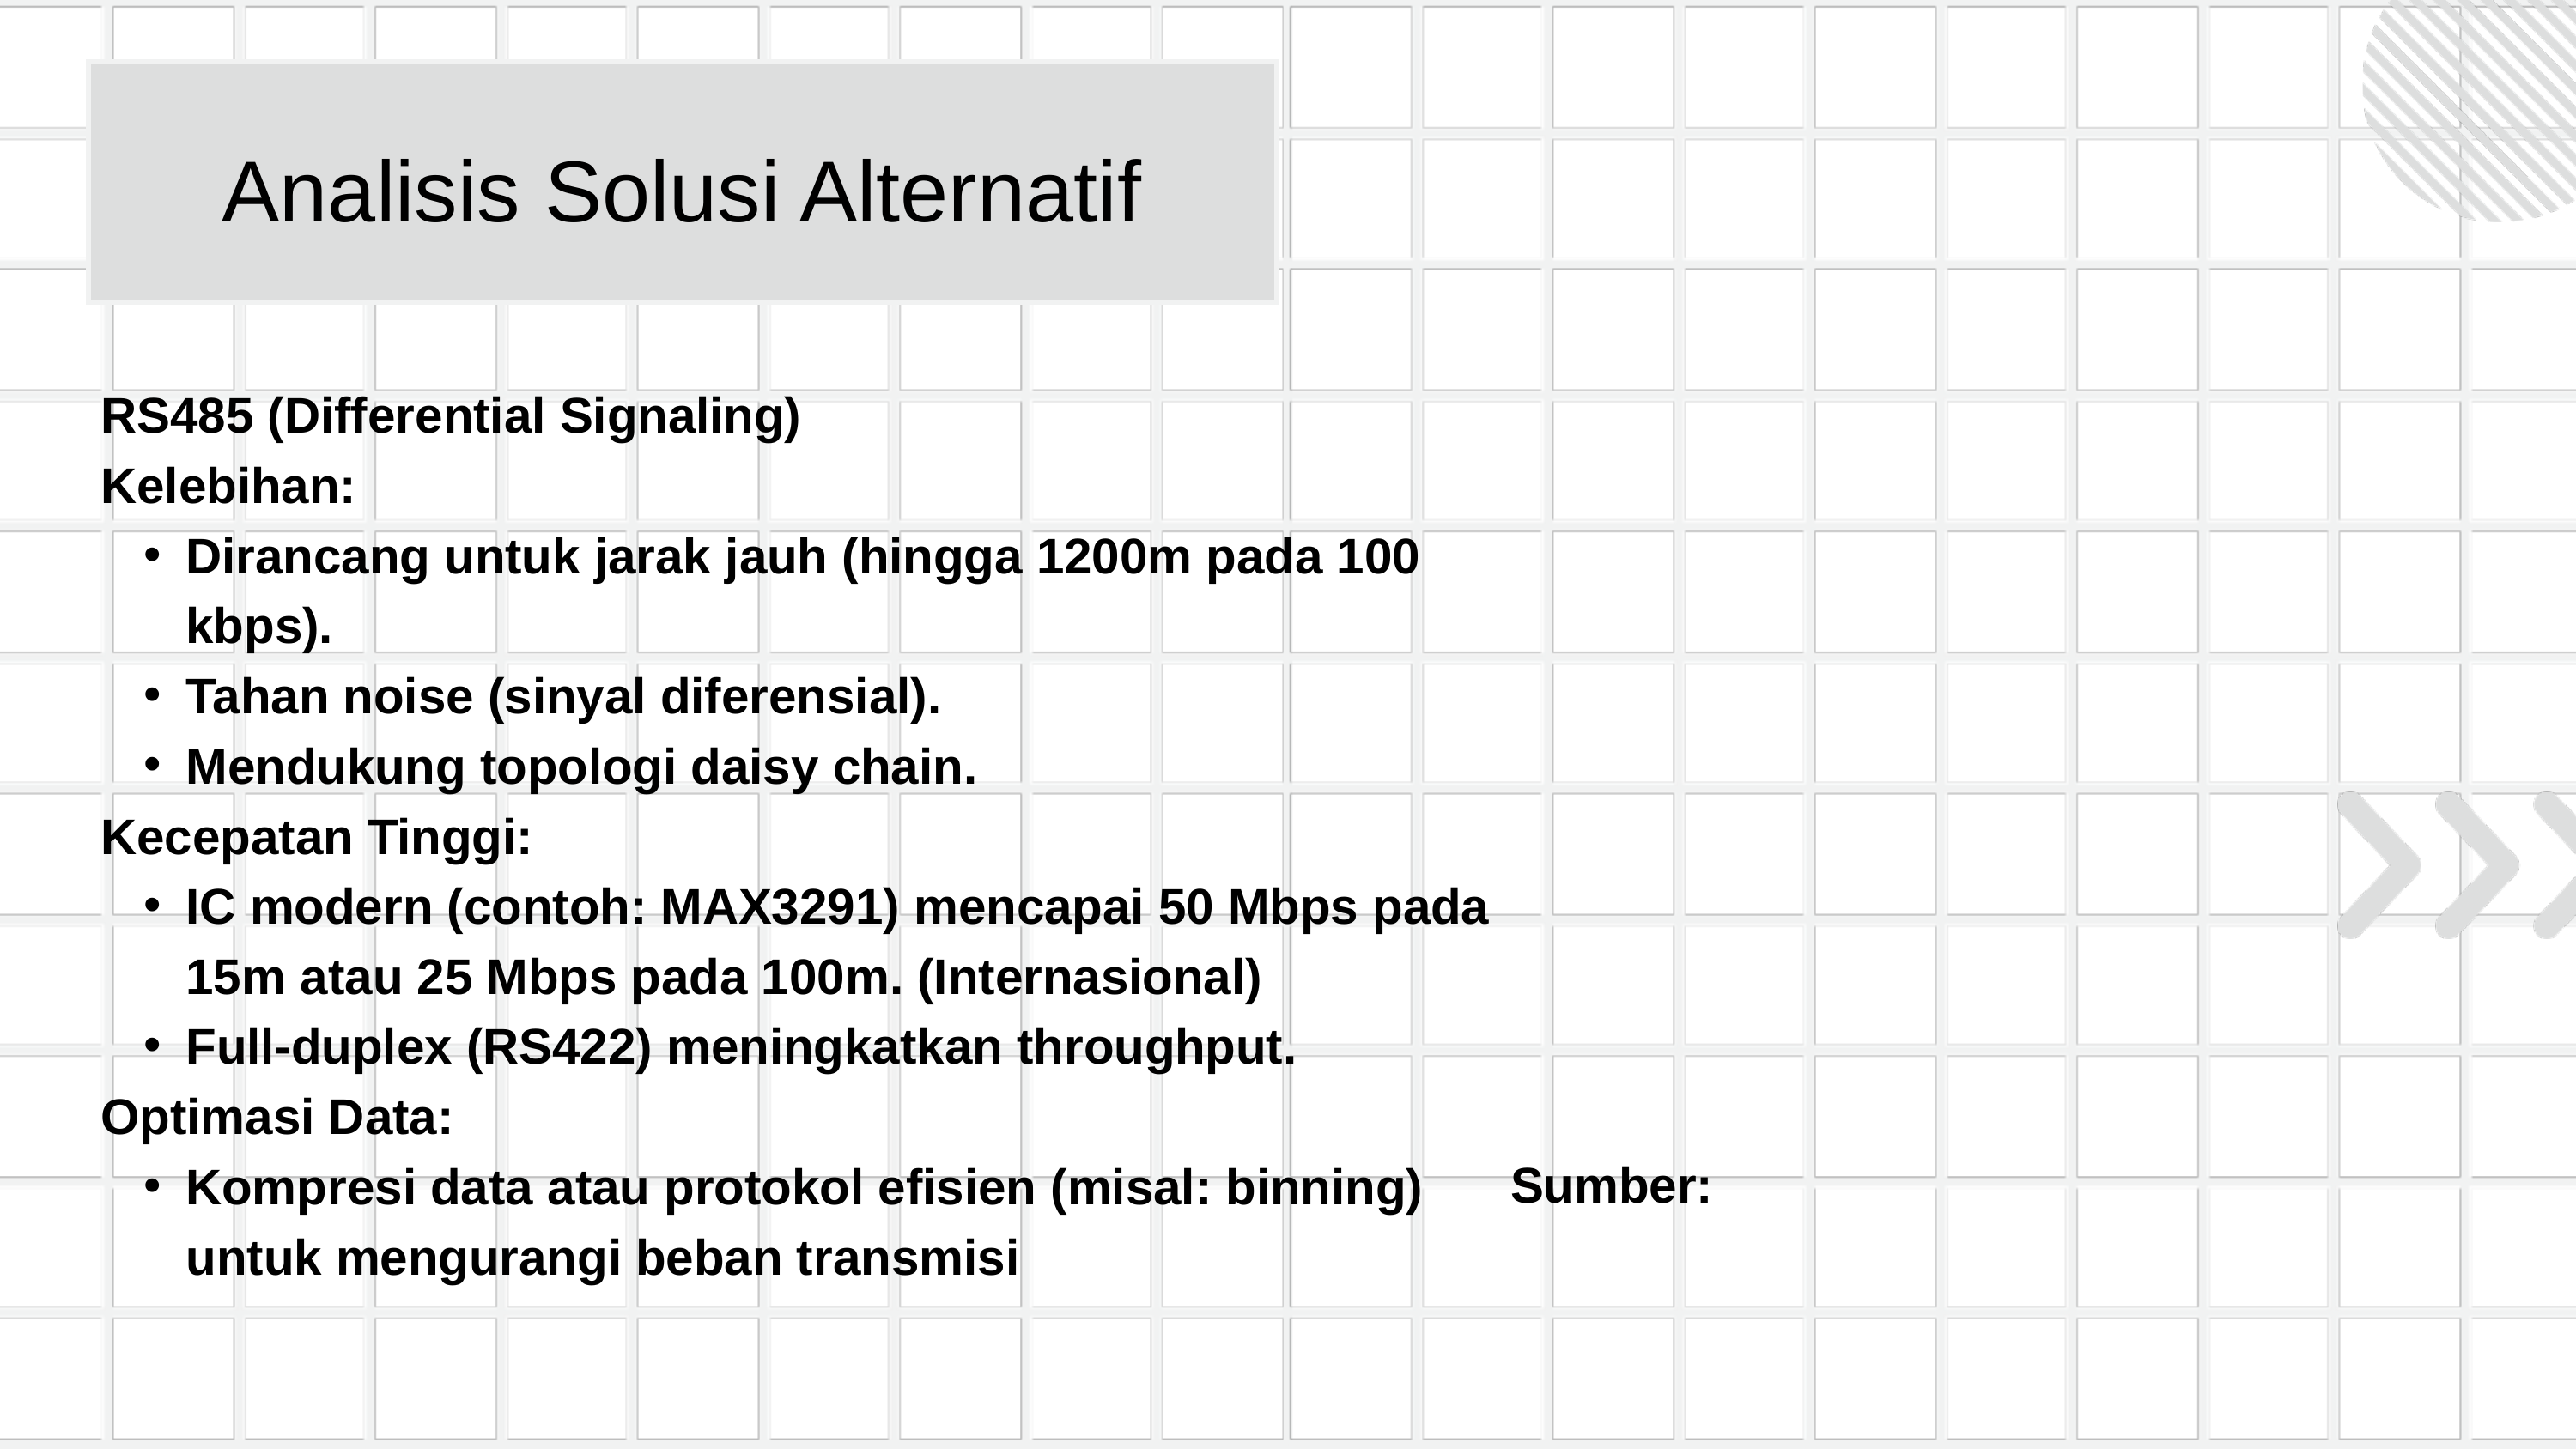

Analisis Solusi Alternatif
RS485 (Differential Signaling)
Kelebihan:
Dirancang untuk jarak jauh (hingga 1200m pada 100 kbps).
Tahan noise (sinyal diferensial).
Mendukung topologi daisy chain.
Kecepatan Tinggi:
IC modern (contoh: MAX3291) mencapai 50 Mbps pada 15m atau 25 Mbps pada 100m. (Internasional)
Full-duplex (RS422) meningkatkan throughput.
Optimasi Data:
Kompresi data atau protokol efisien (misal: binning) untuk mengurangi beban transmisi

Sumber: